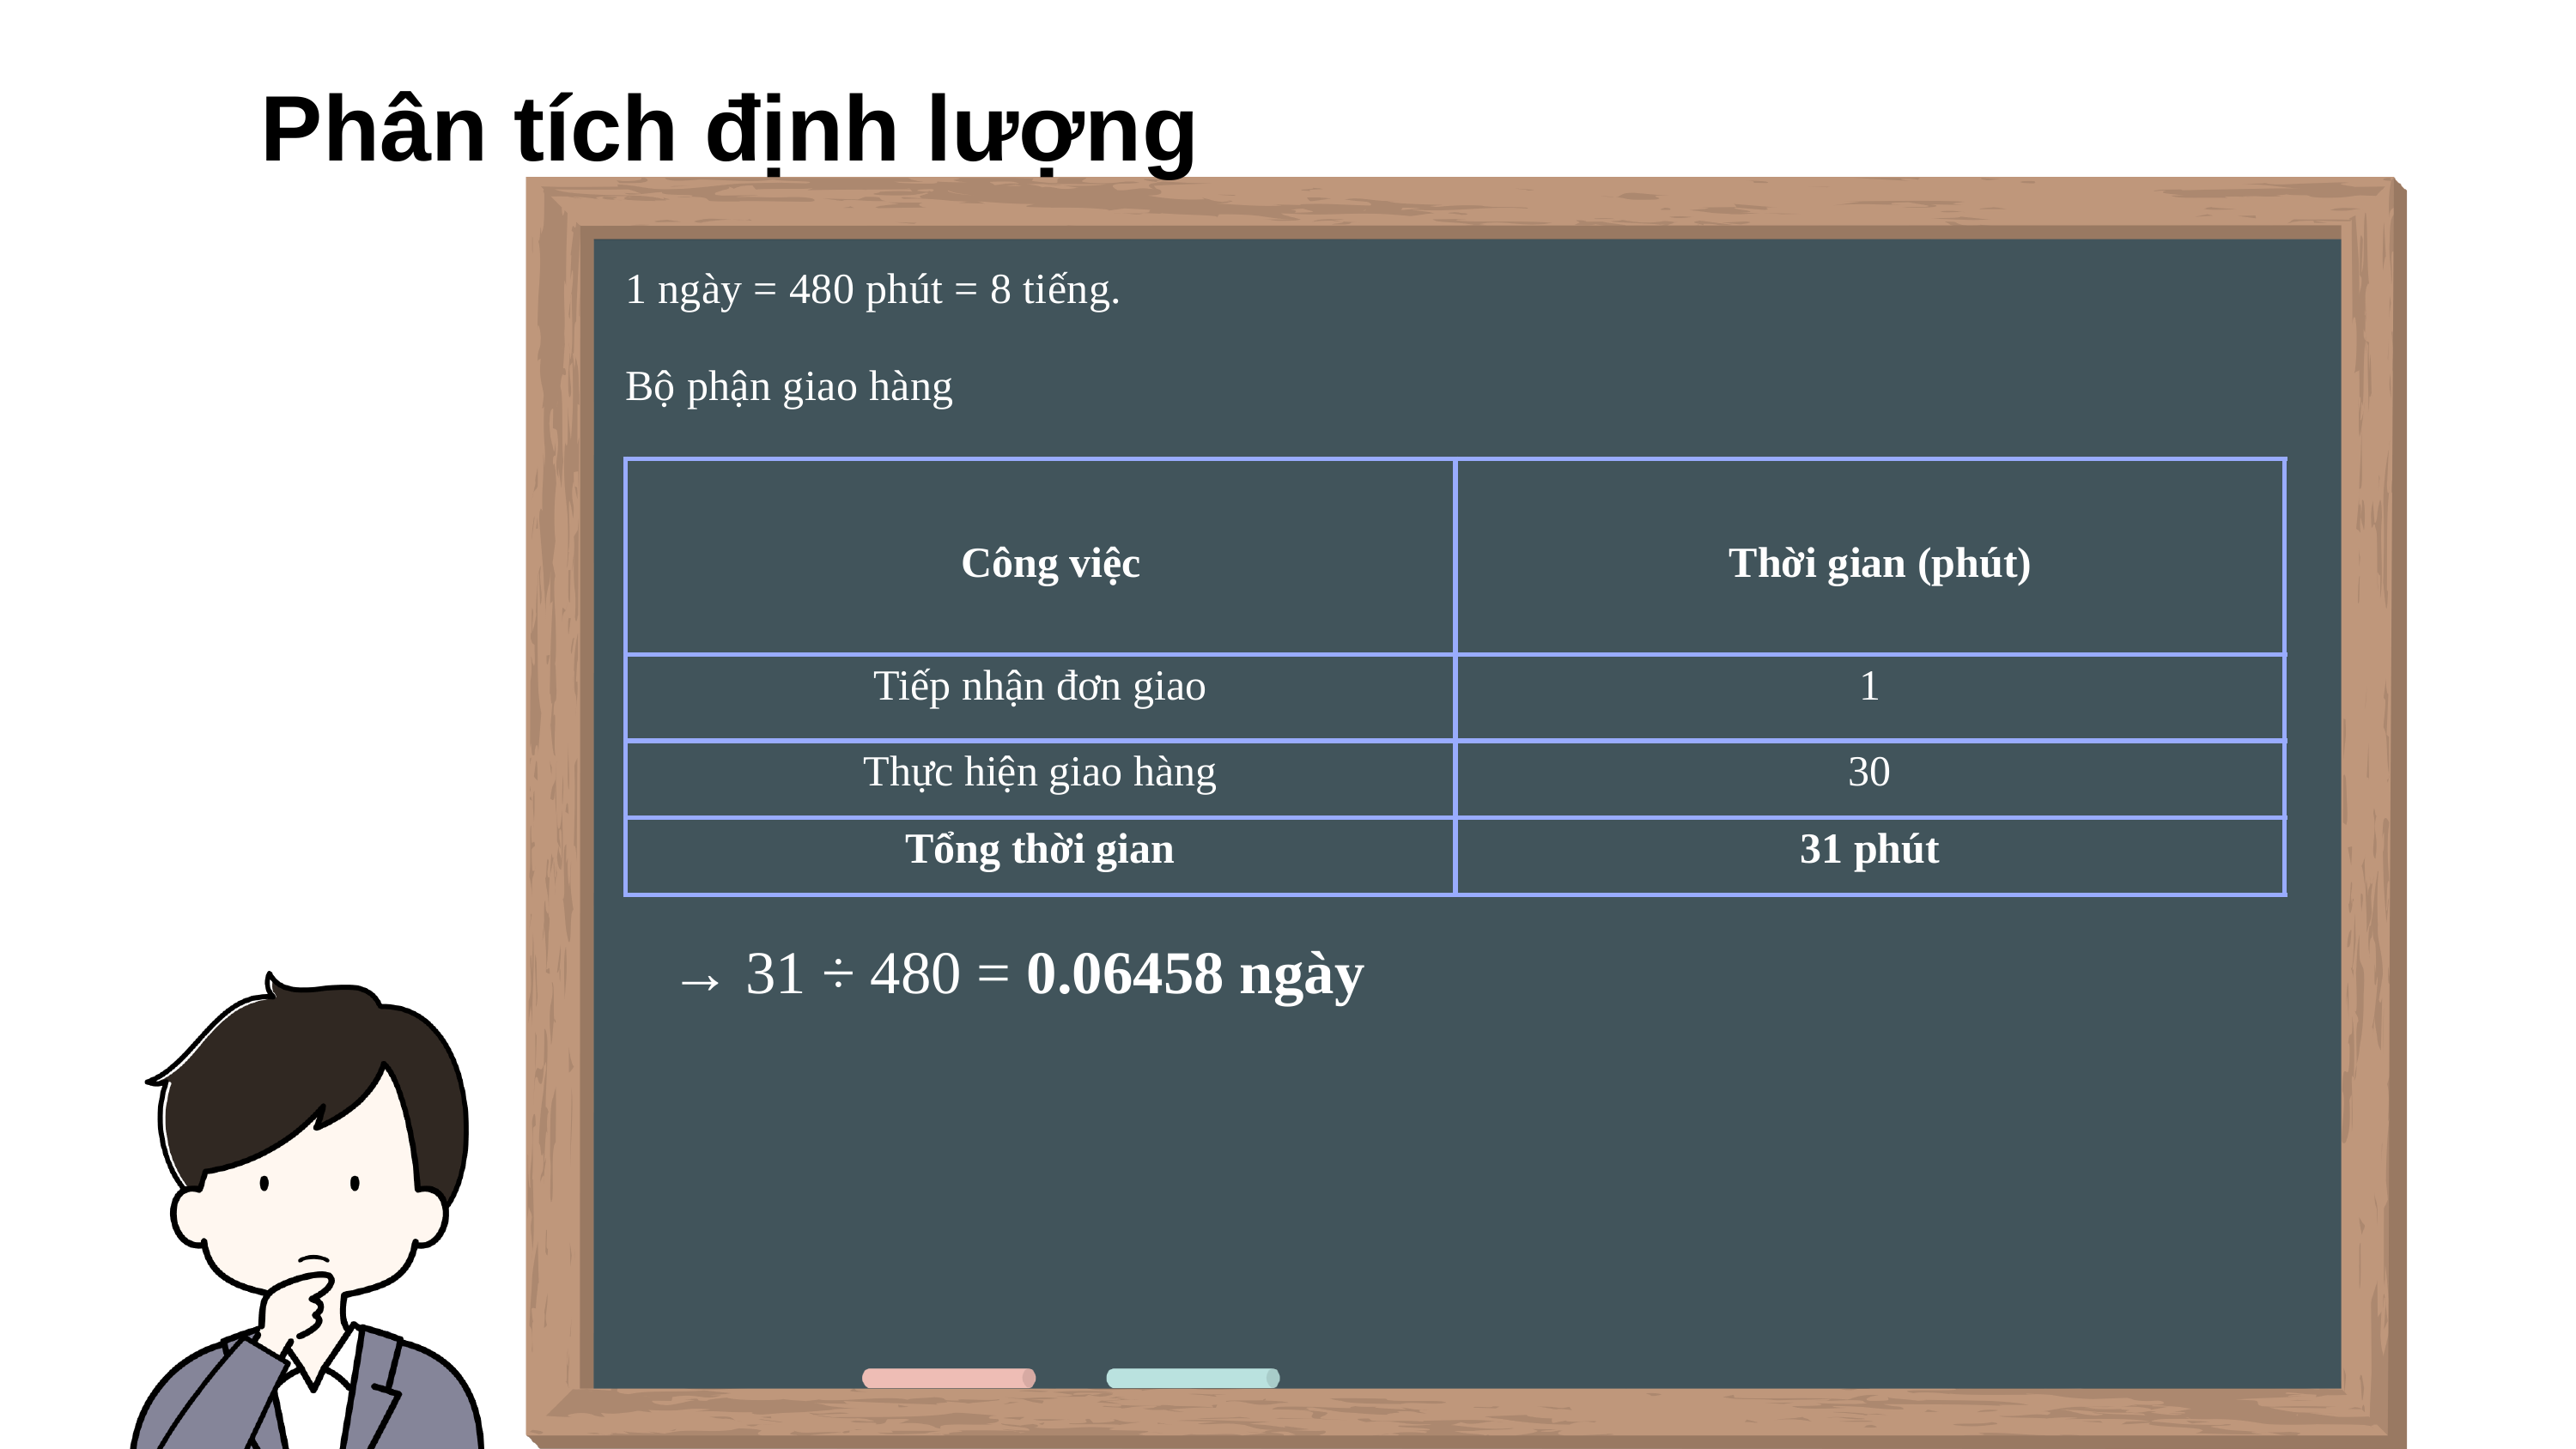

Phân tích định lượng

1 ngày = 480 phút = 8 tiếng.

Bộ phận giao hàng

| Công việc | Thời gian (phút) |
| --- | --- |
| Tiếp nhận đơn giao | 1 |
| Thực hiện giao hàng | 30 |
| Tổng thời gian | 31 phút |
→ 31 ÷ 480 = 0.06458 ngày

26